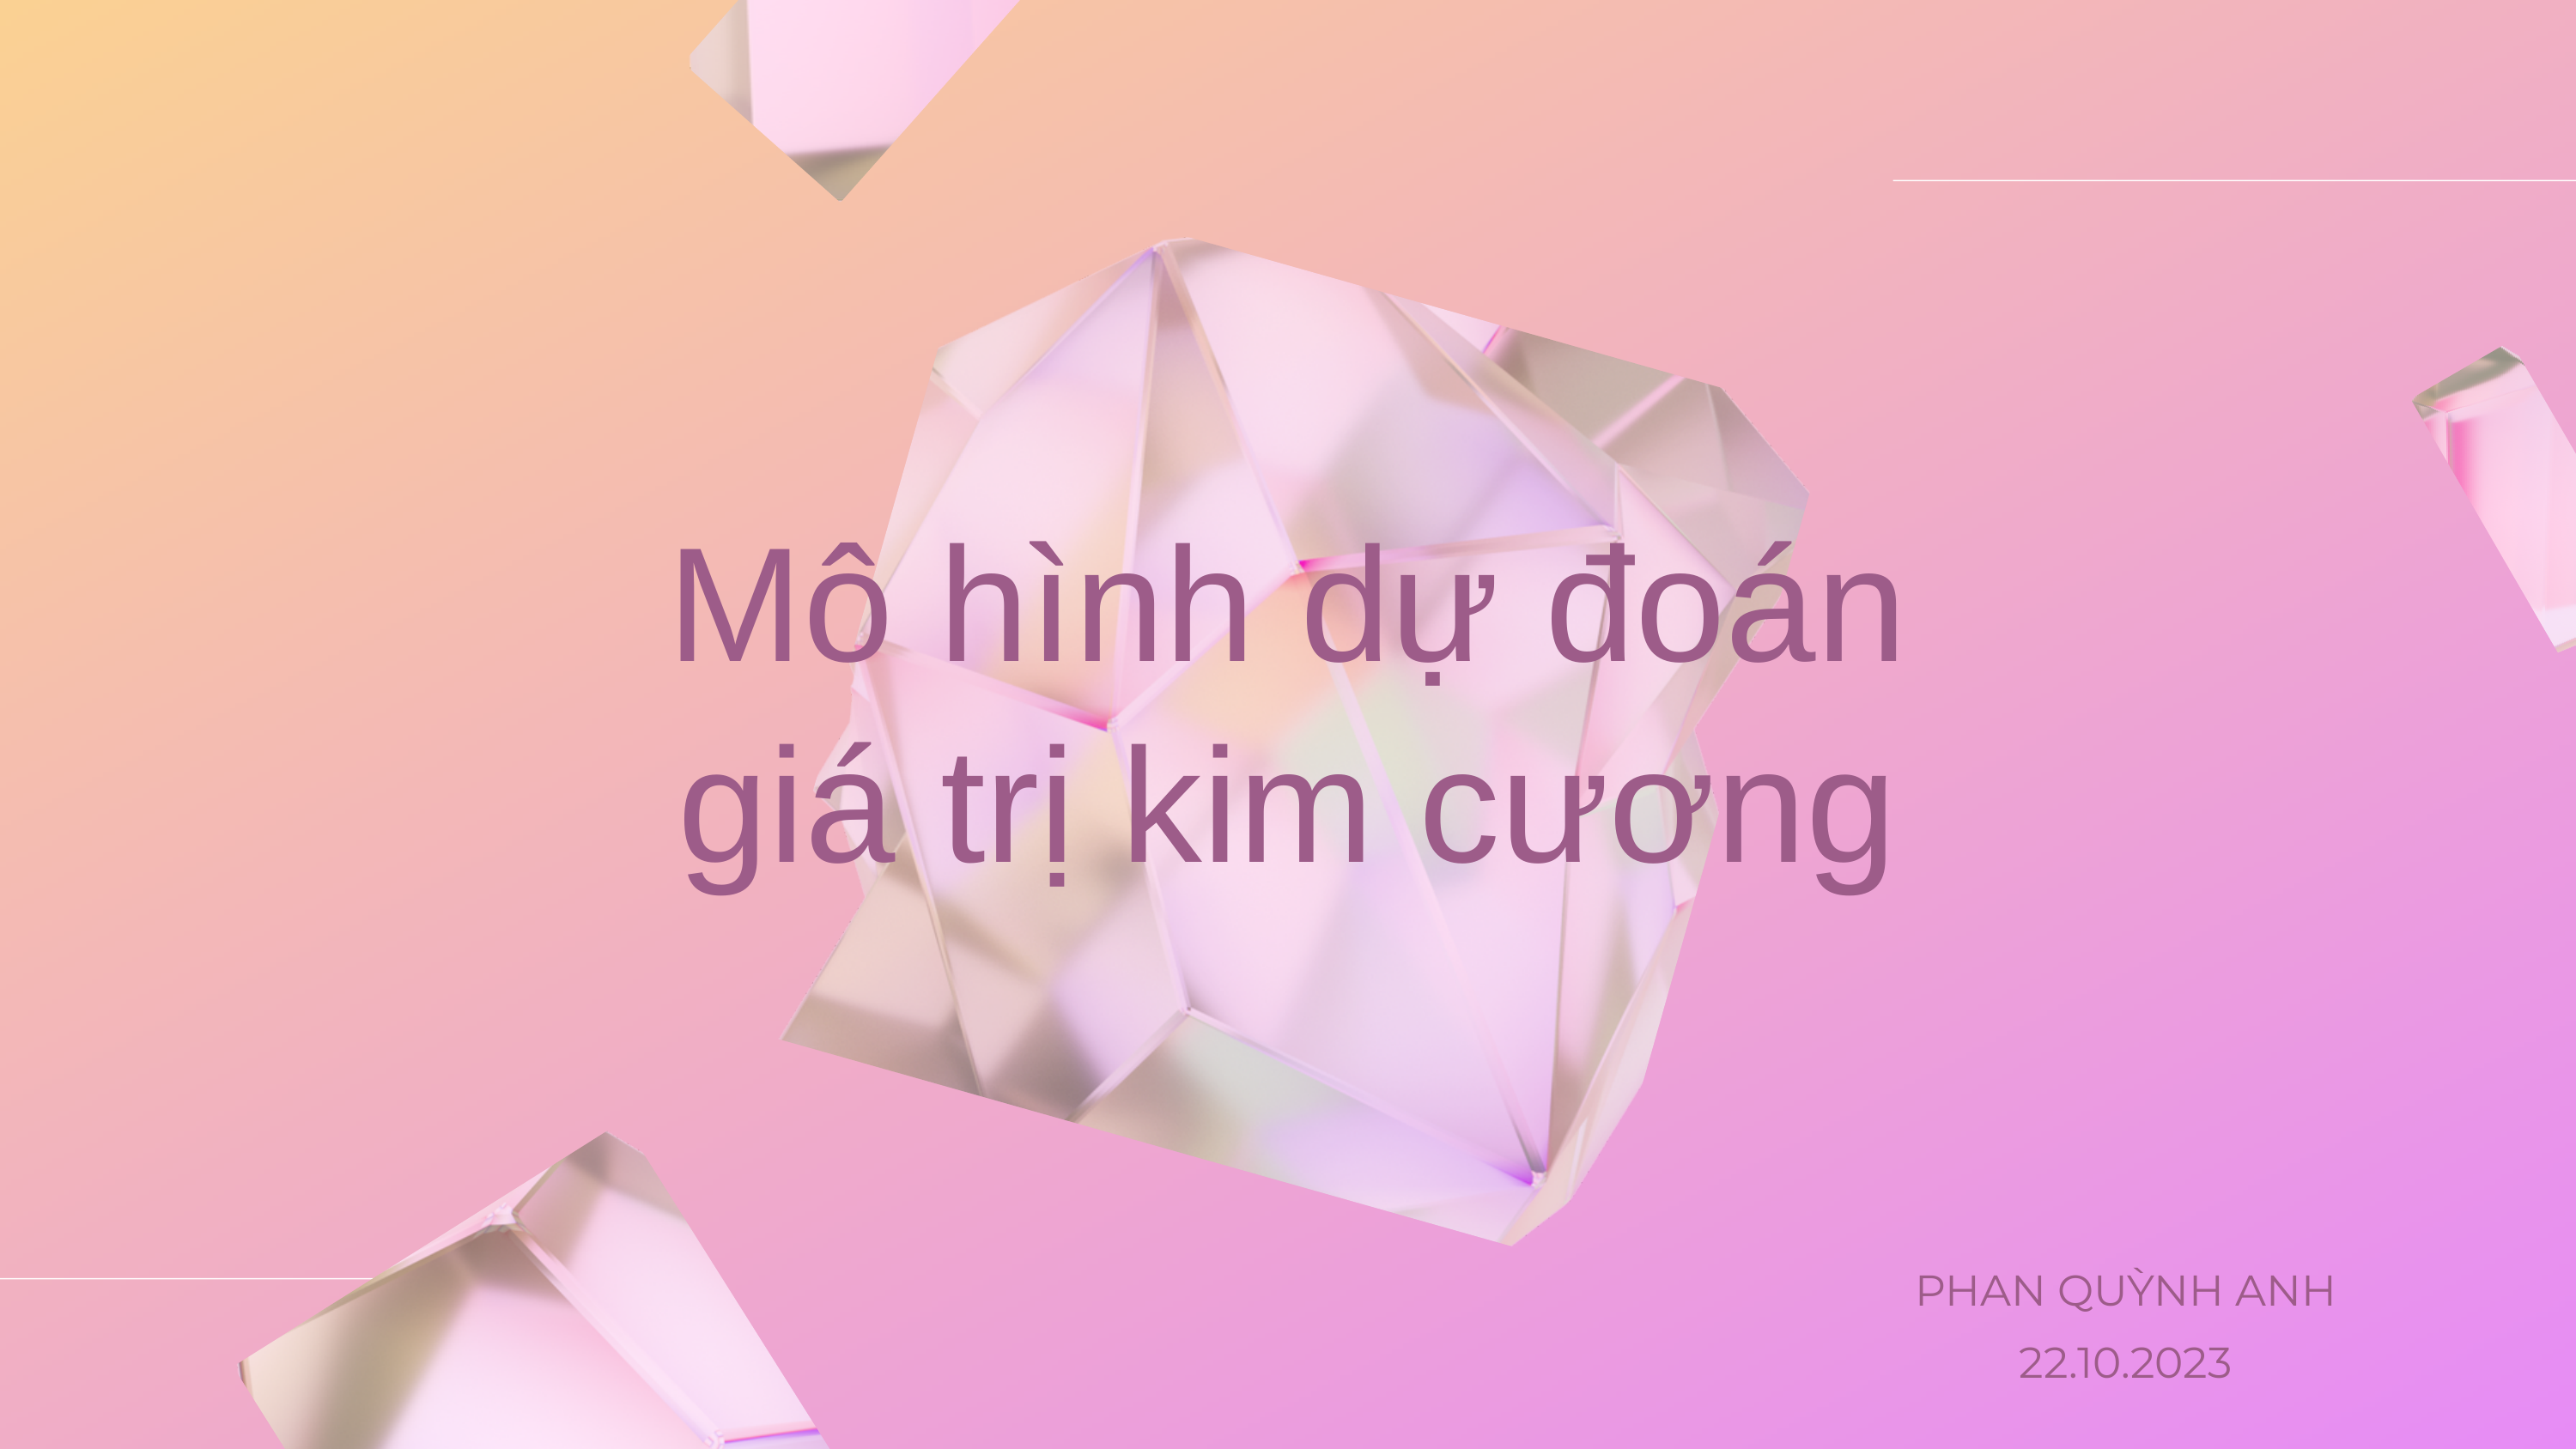

Mô hình dự đoán
giá trị kim cương

PHAN QUỲNH ANH
22.10.2023